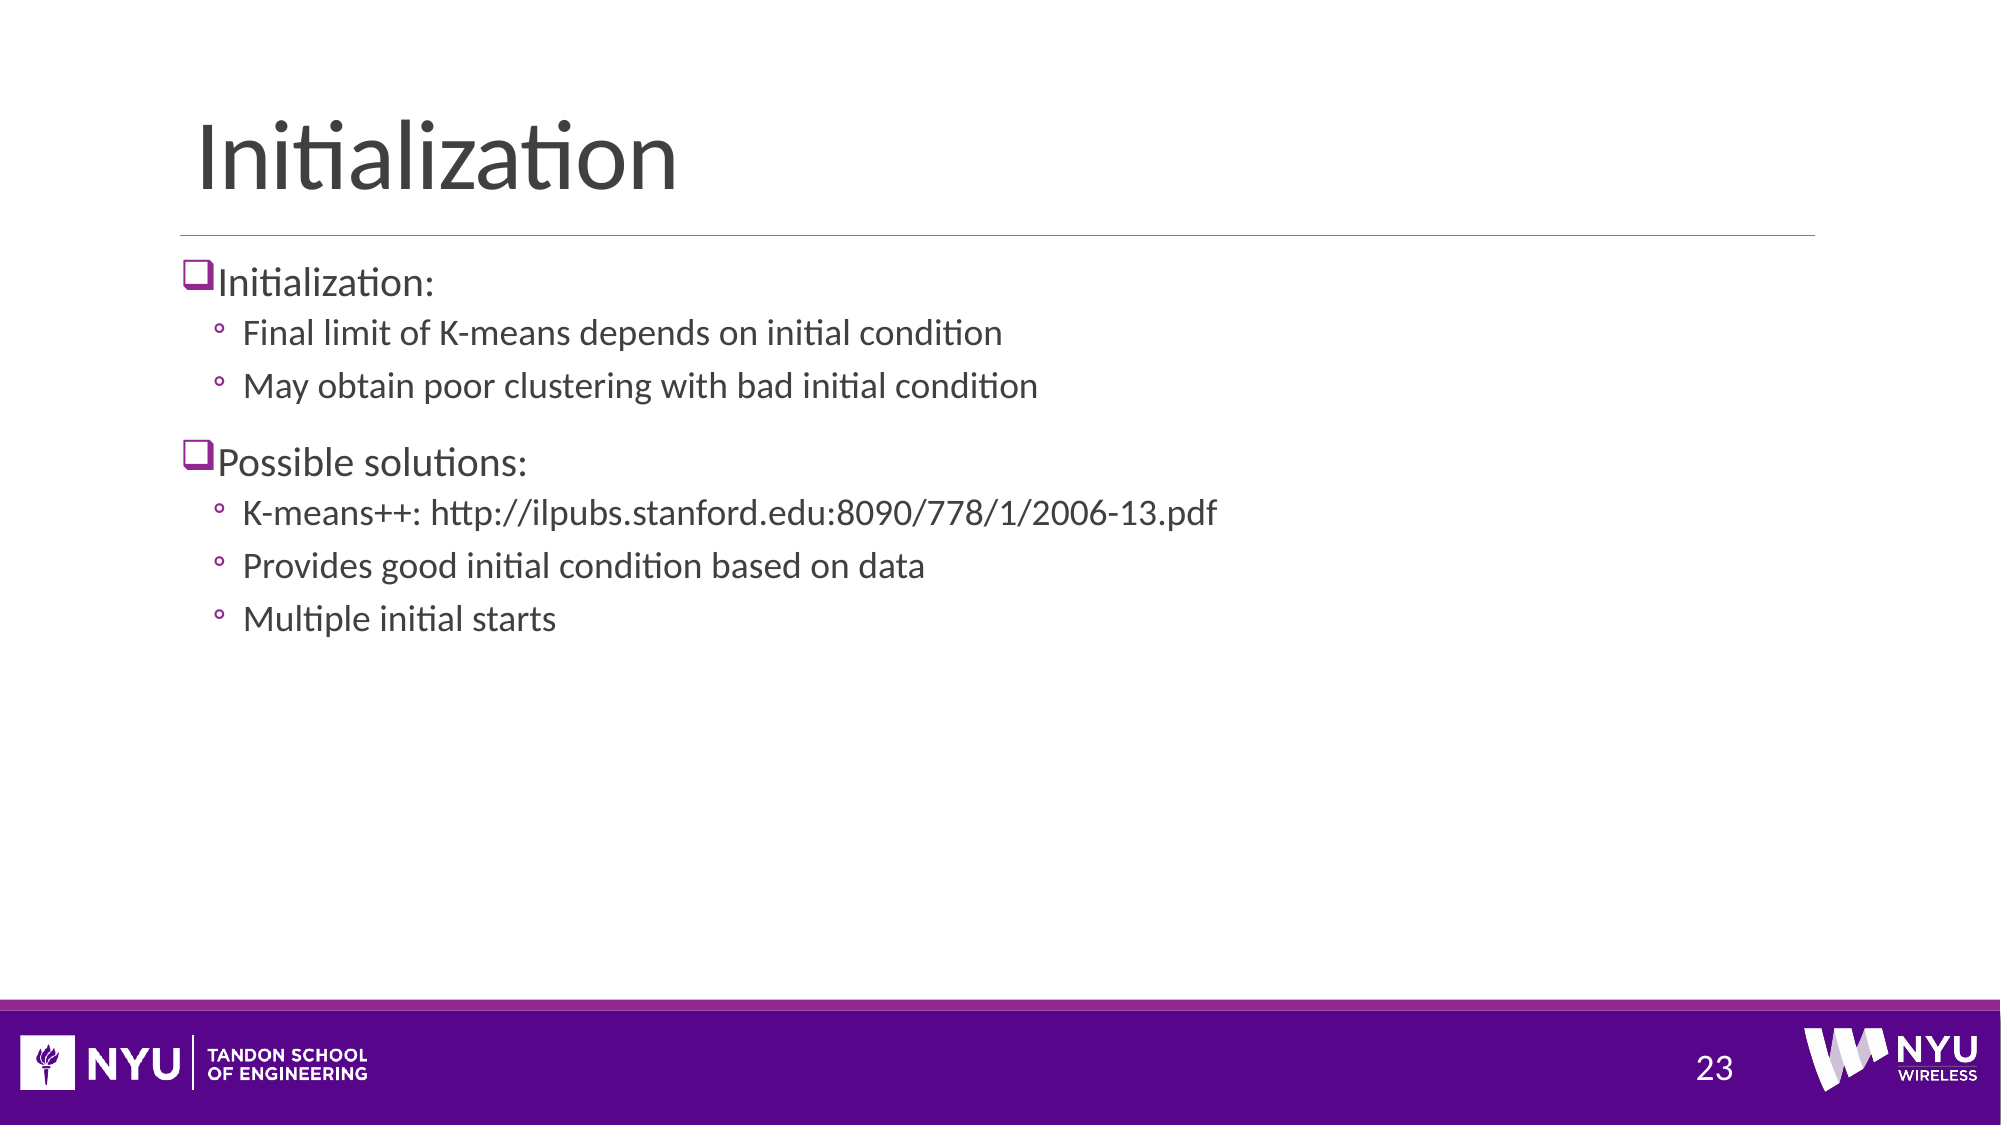

# Initialization
Initialization:
Final limit of K-means depends on initial condition
May obtain poor clustering with bad initial condition
Possible solutions:
K-means++: http://ilpubs.stanford.edu:8090/778/1/2006-13.pdf
Provides good initial condition based on data
Multiple initial starts
23